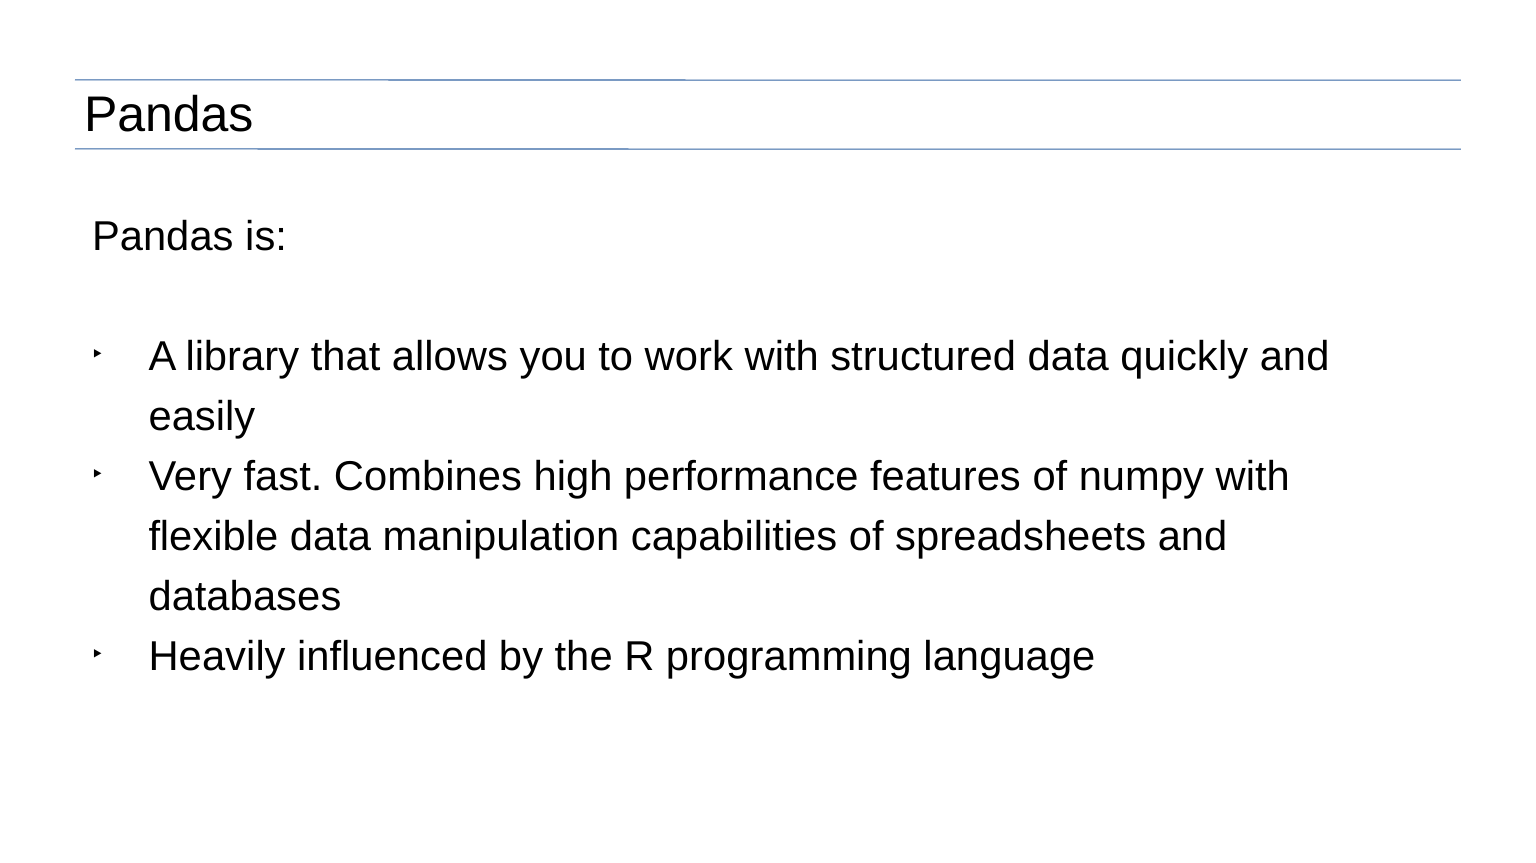

Pandas
Pandas is:

A library that allows you to work with structured data quickly and easily
Very fast. Combines high performance features of numpy with flexible data manipulation capabilities of spreadsheets and databases
Heavily influenced by the R programming language